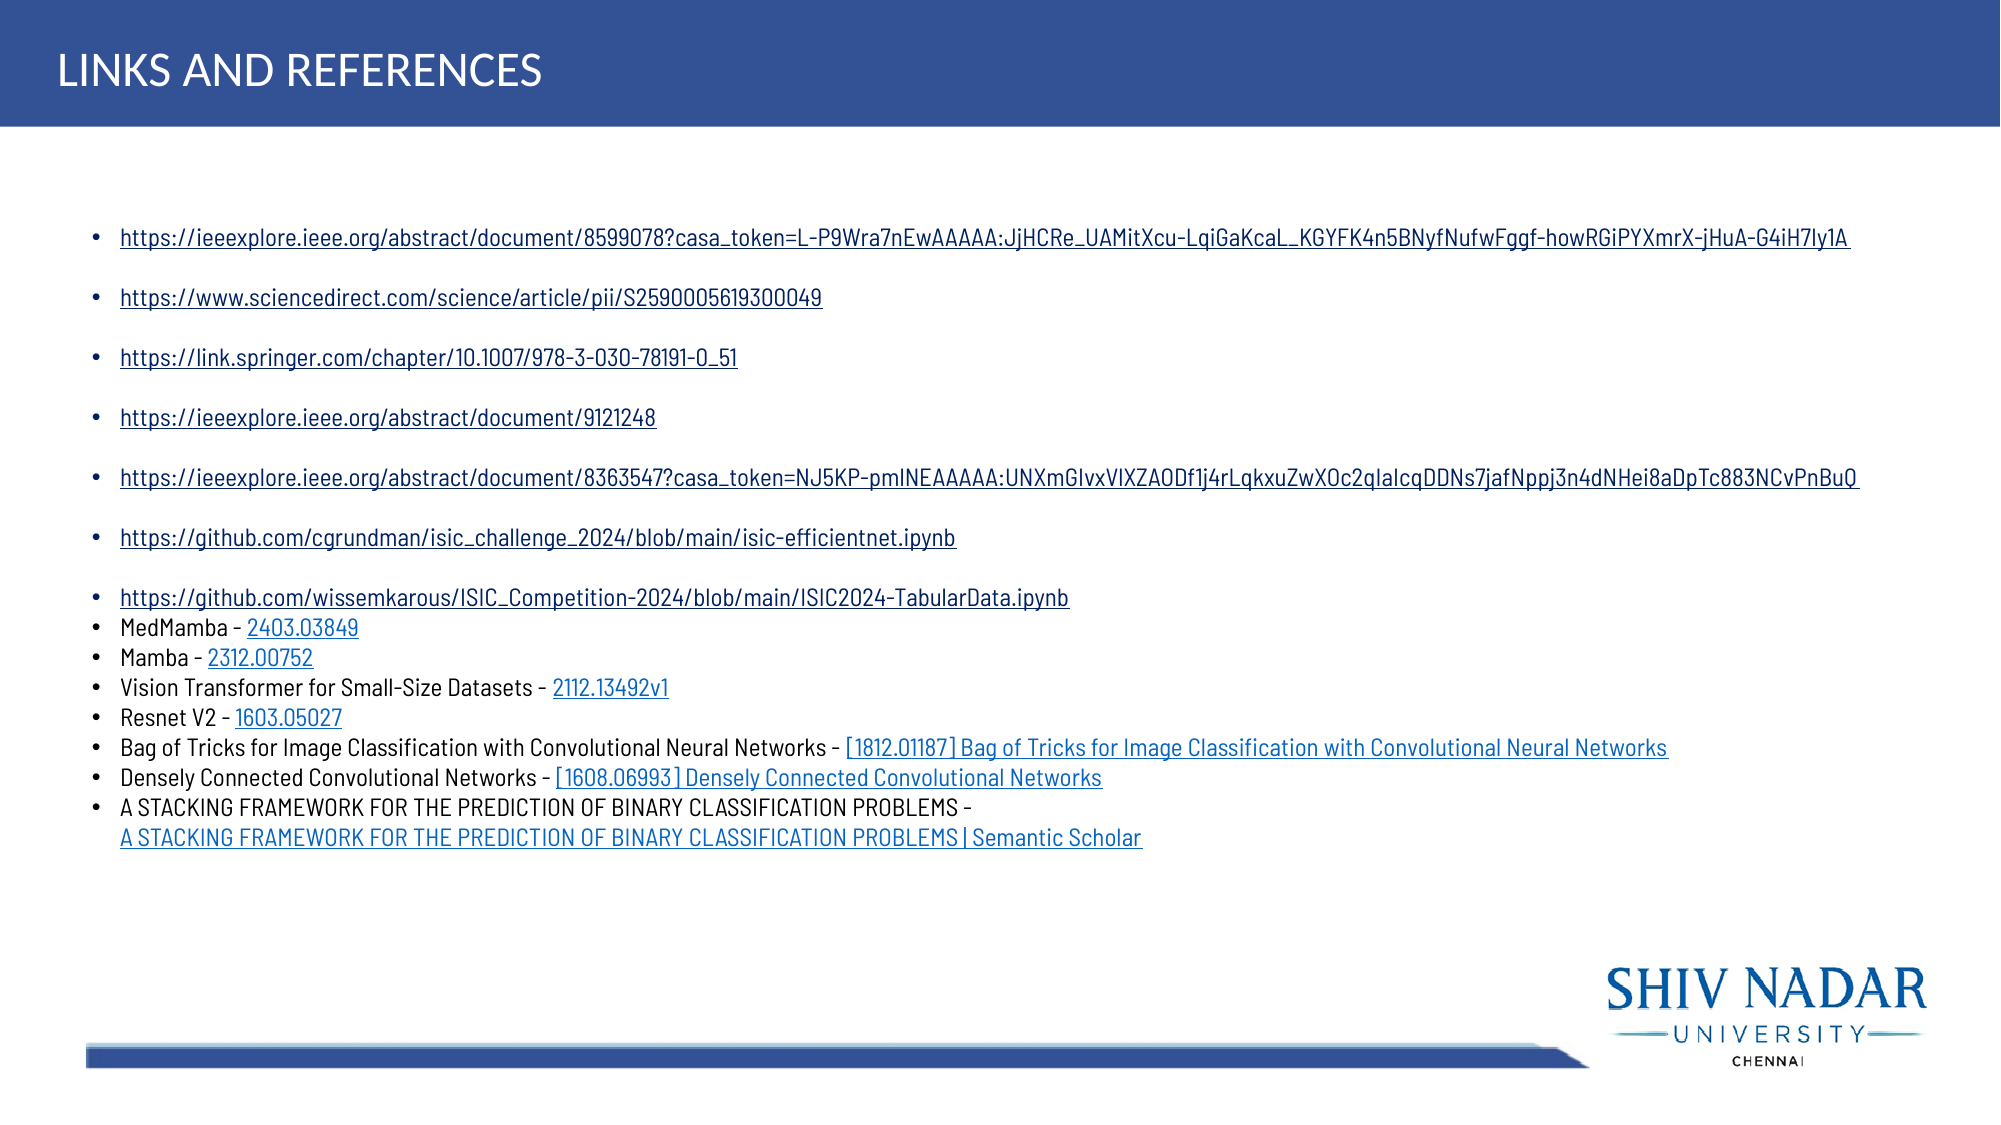

LINKS AND REFERENCES
https://ieeexplore.ieee.org/abstract/document/8599078?casa_token=L-P9Wra7nEwAAAAA:JjHCRe_UAMitXcu-LqiGaKcaL_KGYFK4n5BNyfNufwFggf-howRGiPYXmrX-jHuA-G4iH7Iy1A

https://www.sciencedirect.com/science/article/pii/S2590005619300049

https://link.springer.com/chapter/10.1007/978-3-030-78191-0_51

https://ieeexplore.ieee.org/abstract/document/9121248

https://ieeexplore.ieee.org/abstract/document/8363547?casa_token=NJ5KP-pmlNEAAAAA:UNXmGIvxVlXZAODf1j4rLqkxuZwXOc2qIaIcqDDNs7jafNppj3n4dNHei8aDpTc883NCvPnBuQ

https://github.com/cgrundman/isic_challenge_2024/blob/main/isic-efficientnet.ipynb

https://github.com/wissemkarous/ISIC_Competition-2024/blob/main/ISIC2024-TabularData.ipynb
MedMamba - 2403.03849
Mamba - 2312.00752
Vision Transformer for Small-Size Datasets - 2112.13492v1
Resnet V2 - 1603.05027
Bag of Tricks for Image Classification with Convolutional Neural Networks - [1812.01187] Bag of Tricks for Image Classification with Convolutional Neural Networks
Densely Connected Convolutional Networks - [1608.06993] Densely Connected Convolutional Networks
A STACKING FRAMEWORK FOR THE PREDICTION OF BINARY CLASSIFICATION PROBLEMS - A STACKING FRAMEWORK FOR THE PREDICTION OF BINARY CLASSIFICATION PROBLEMS | Semantic Scholar